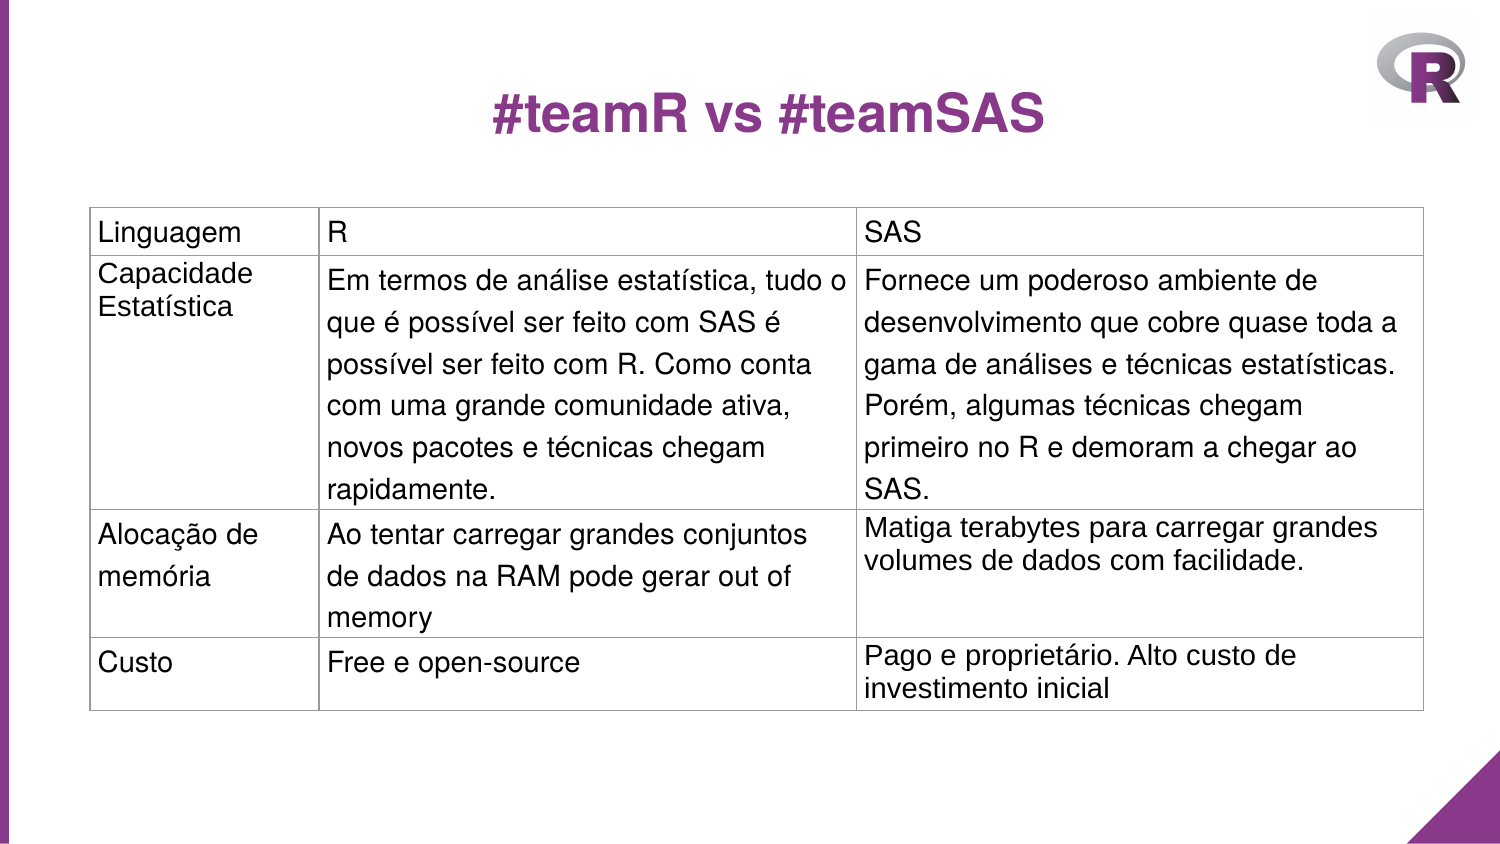

# #teamR vs #teamSAS
| Linguagem | R | SAS |
| --- | --- | --- |
| Capacidade Estatística | Em termos de análise estatística, tudo o que é possível ser feito com SAS é possível ser feito com R. Como conta com uma grande comunidade ativa, novos pacotes e técnicas chegam rapidamente. | Fornece um poderoso ambiente de desenvolvimento que cobre quase toda a gama de análises e técnicas estatísticas. Porém, algumas técnicas chegam primeiro no R e demoram a chegar ao SAS. |
| Alocação de memória | Ao tentar carregar grandes conjuntos de dados na RAM pode gerar out of memory | Matiga terabytes para carregar grandes volumes de dados com facilidade. |
| Custo | Free e open-source | Pago e proprietário. Alto custo de investimento inicial |